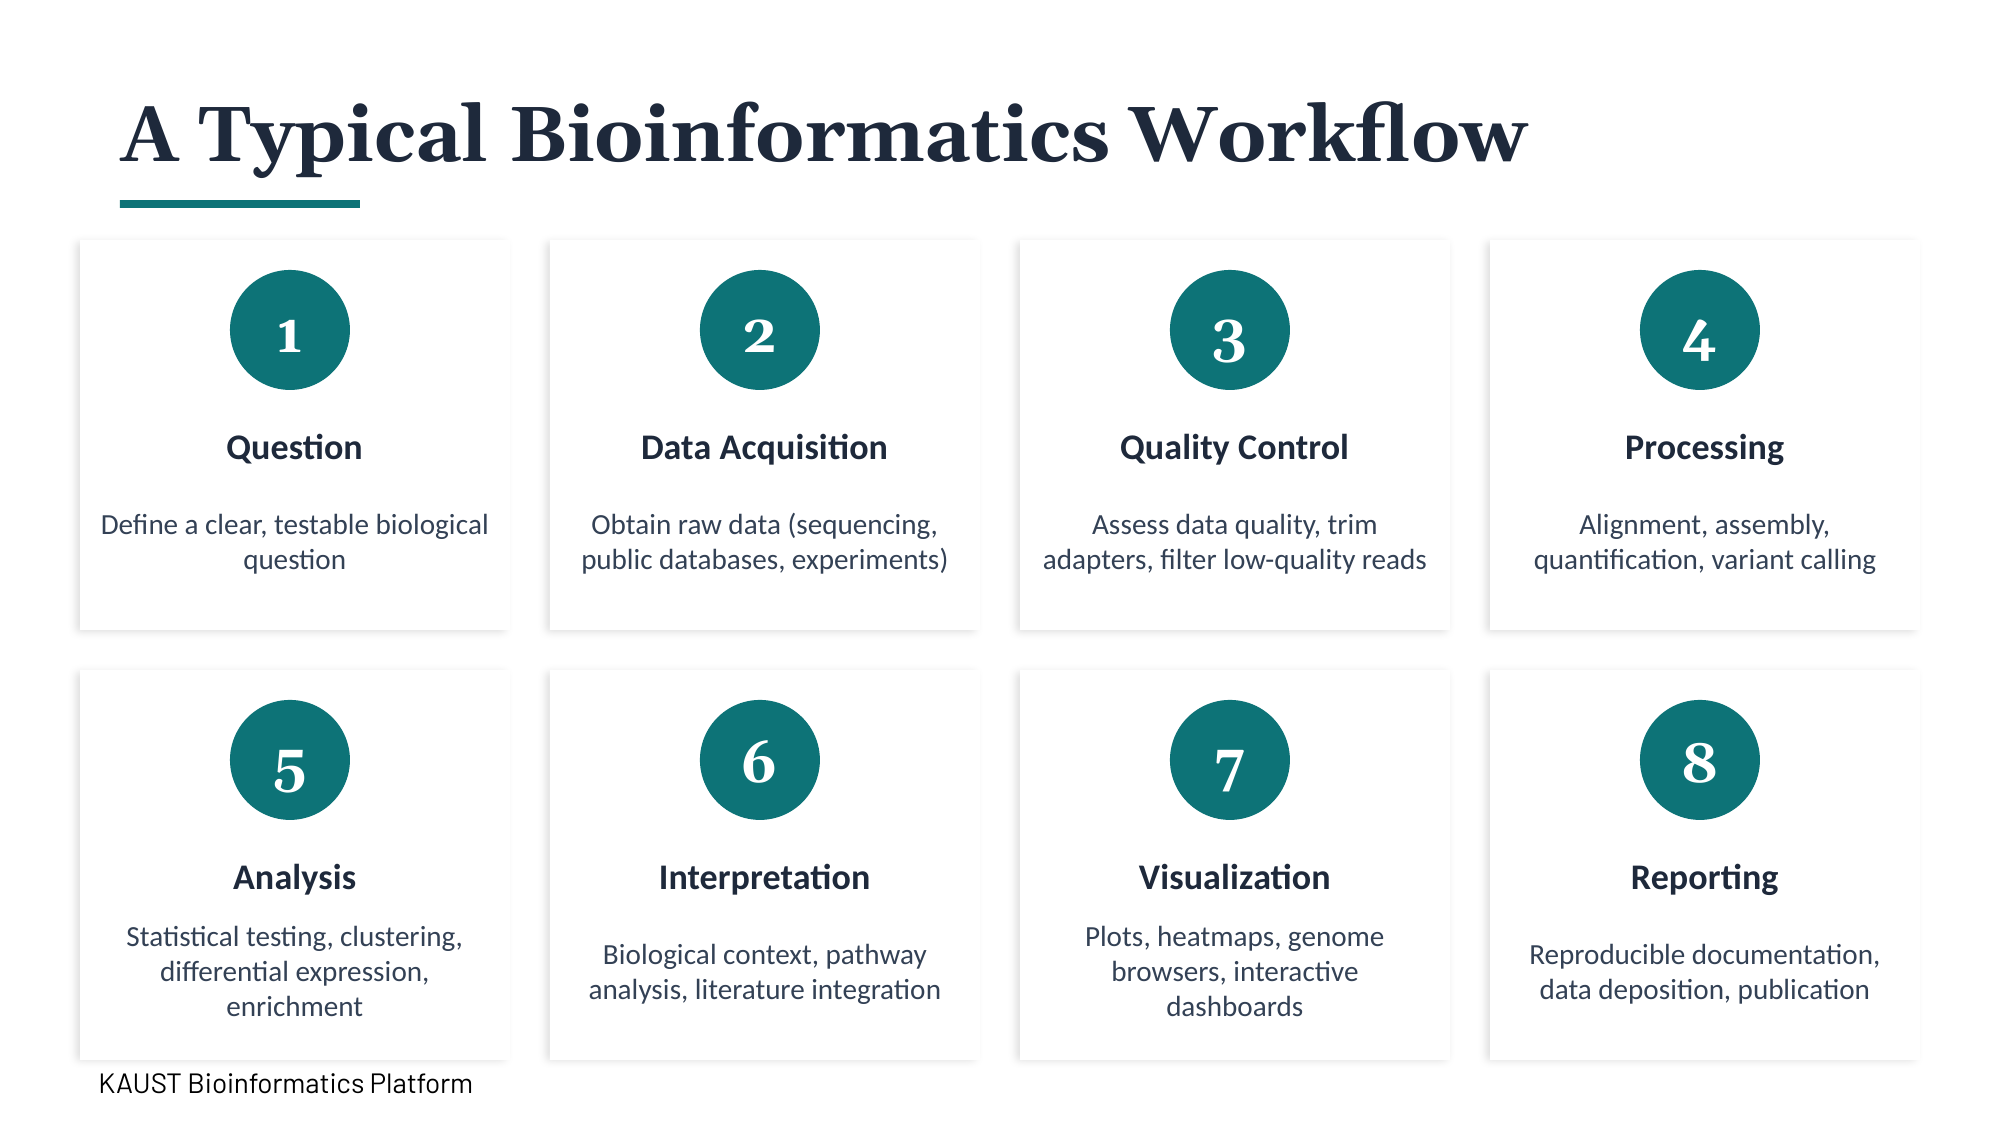

A Typical Bioinformatics Workflow

1

2

3

4
Question
Data Acquisition
Quality Control
Processing
Define a clear, testable biological question
Obtain raw data (sequencing, public databases, experiments)
Assess data quality, trim adapters, filter low-quality reads
Alignment, assembly, quantification, variant calling

5

6

7

8
Analysis
Interpretation
Visualization
Reporting
Statistical testing, clustering, differential expression, enrichment
Biological context, pathway analysis, literature integration
Plots, heatmaps, genome browsers, interactive dashboards
Reproducible documentation, data deposition, publication
KAUST Bioinformatics Platform